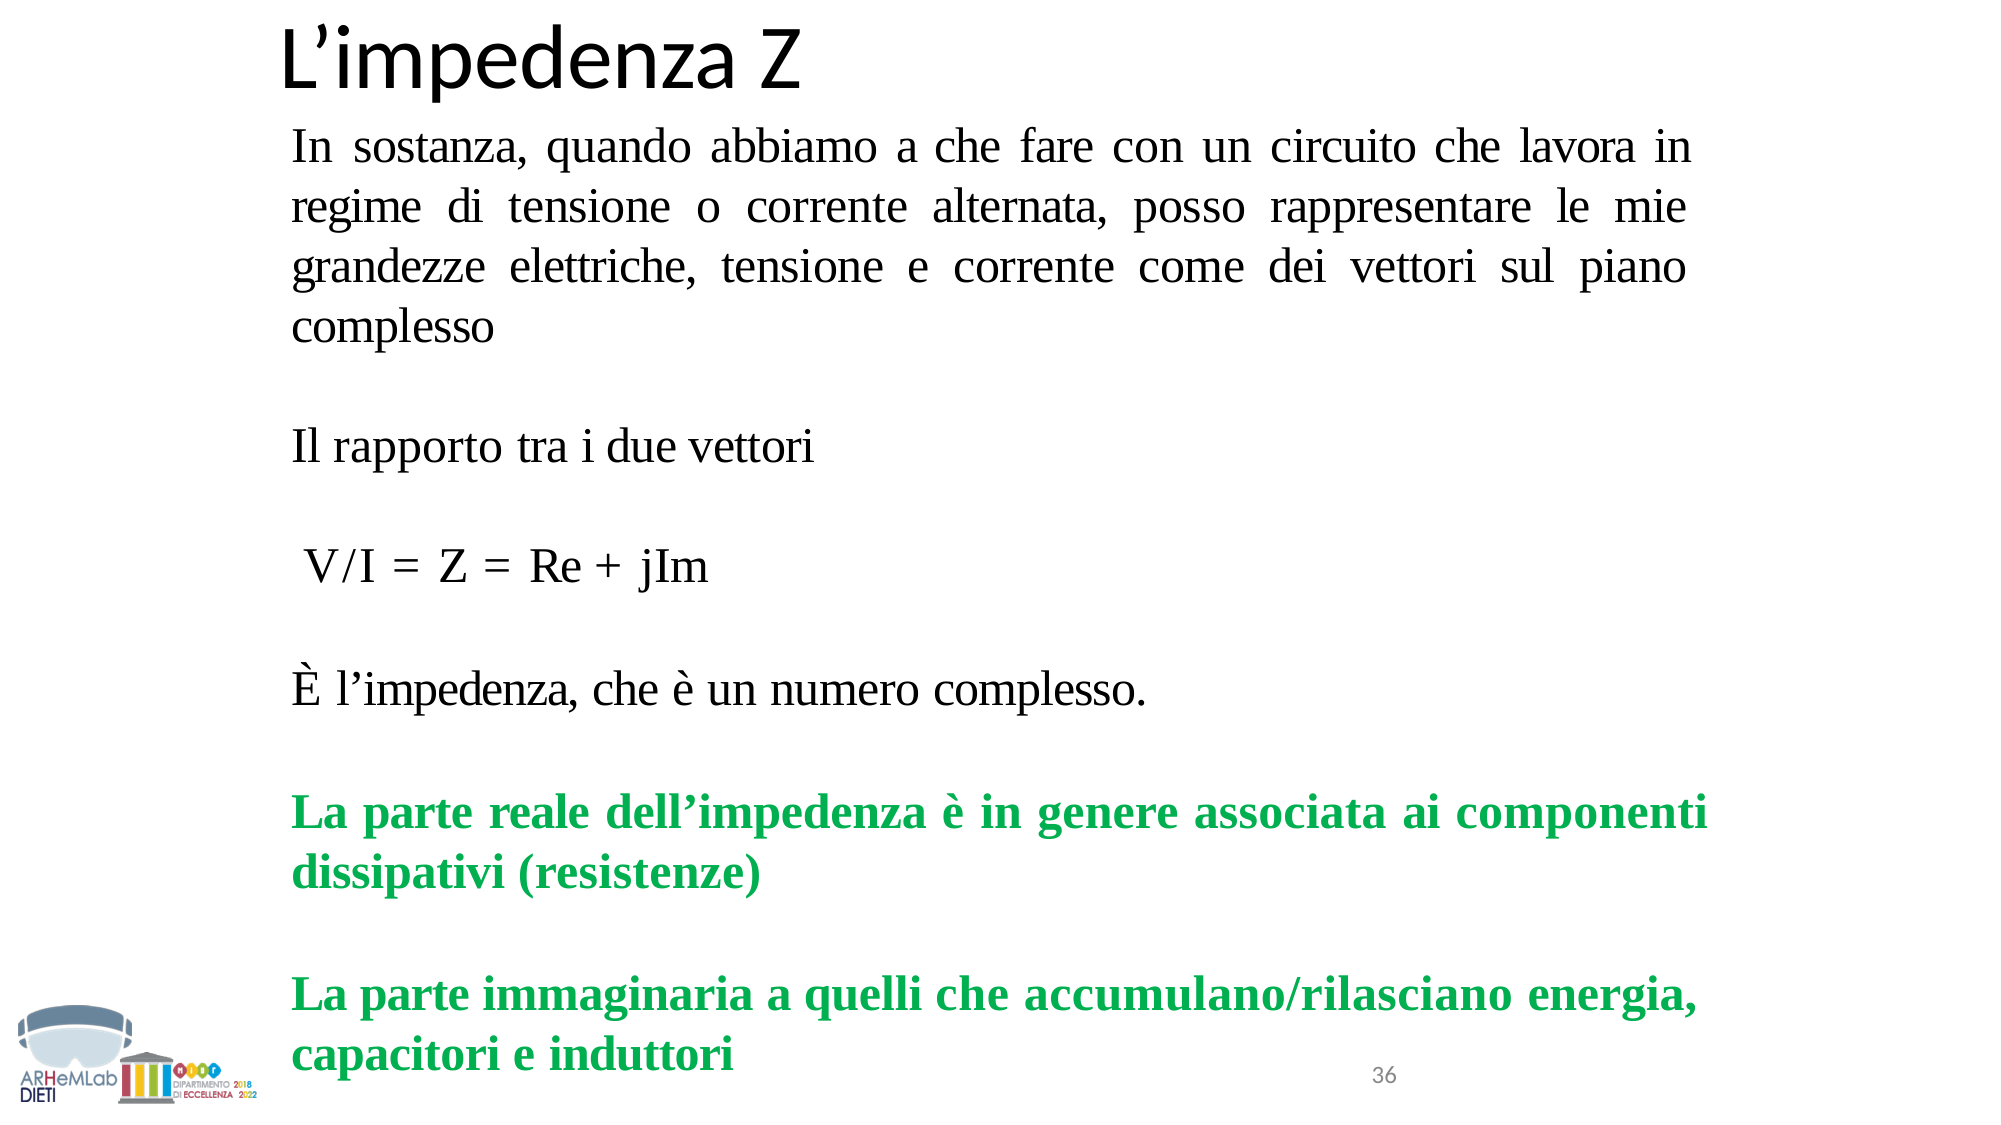

# L’impedenza Z
In sostanza, quando abbiamo a che fare con un circuito che lavora in  regime di tensione o corrente alternata, posso rappresentare le mie  grandezze elettriche, tensione e corrente come dei vettori sul piano  complesso
Il rapporto tra i due vettori  V/I = Z = Re + jIm

È l’impedenza, che è un numero complesso.

La parte reale dell’impedenza è in genere associata ai componenti
dissipativi (resistenze)

La parte immaginaria a quelli che accumulano/rilasciano energia,  capacitori e induttori
36